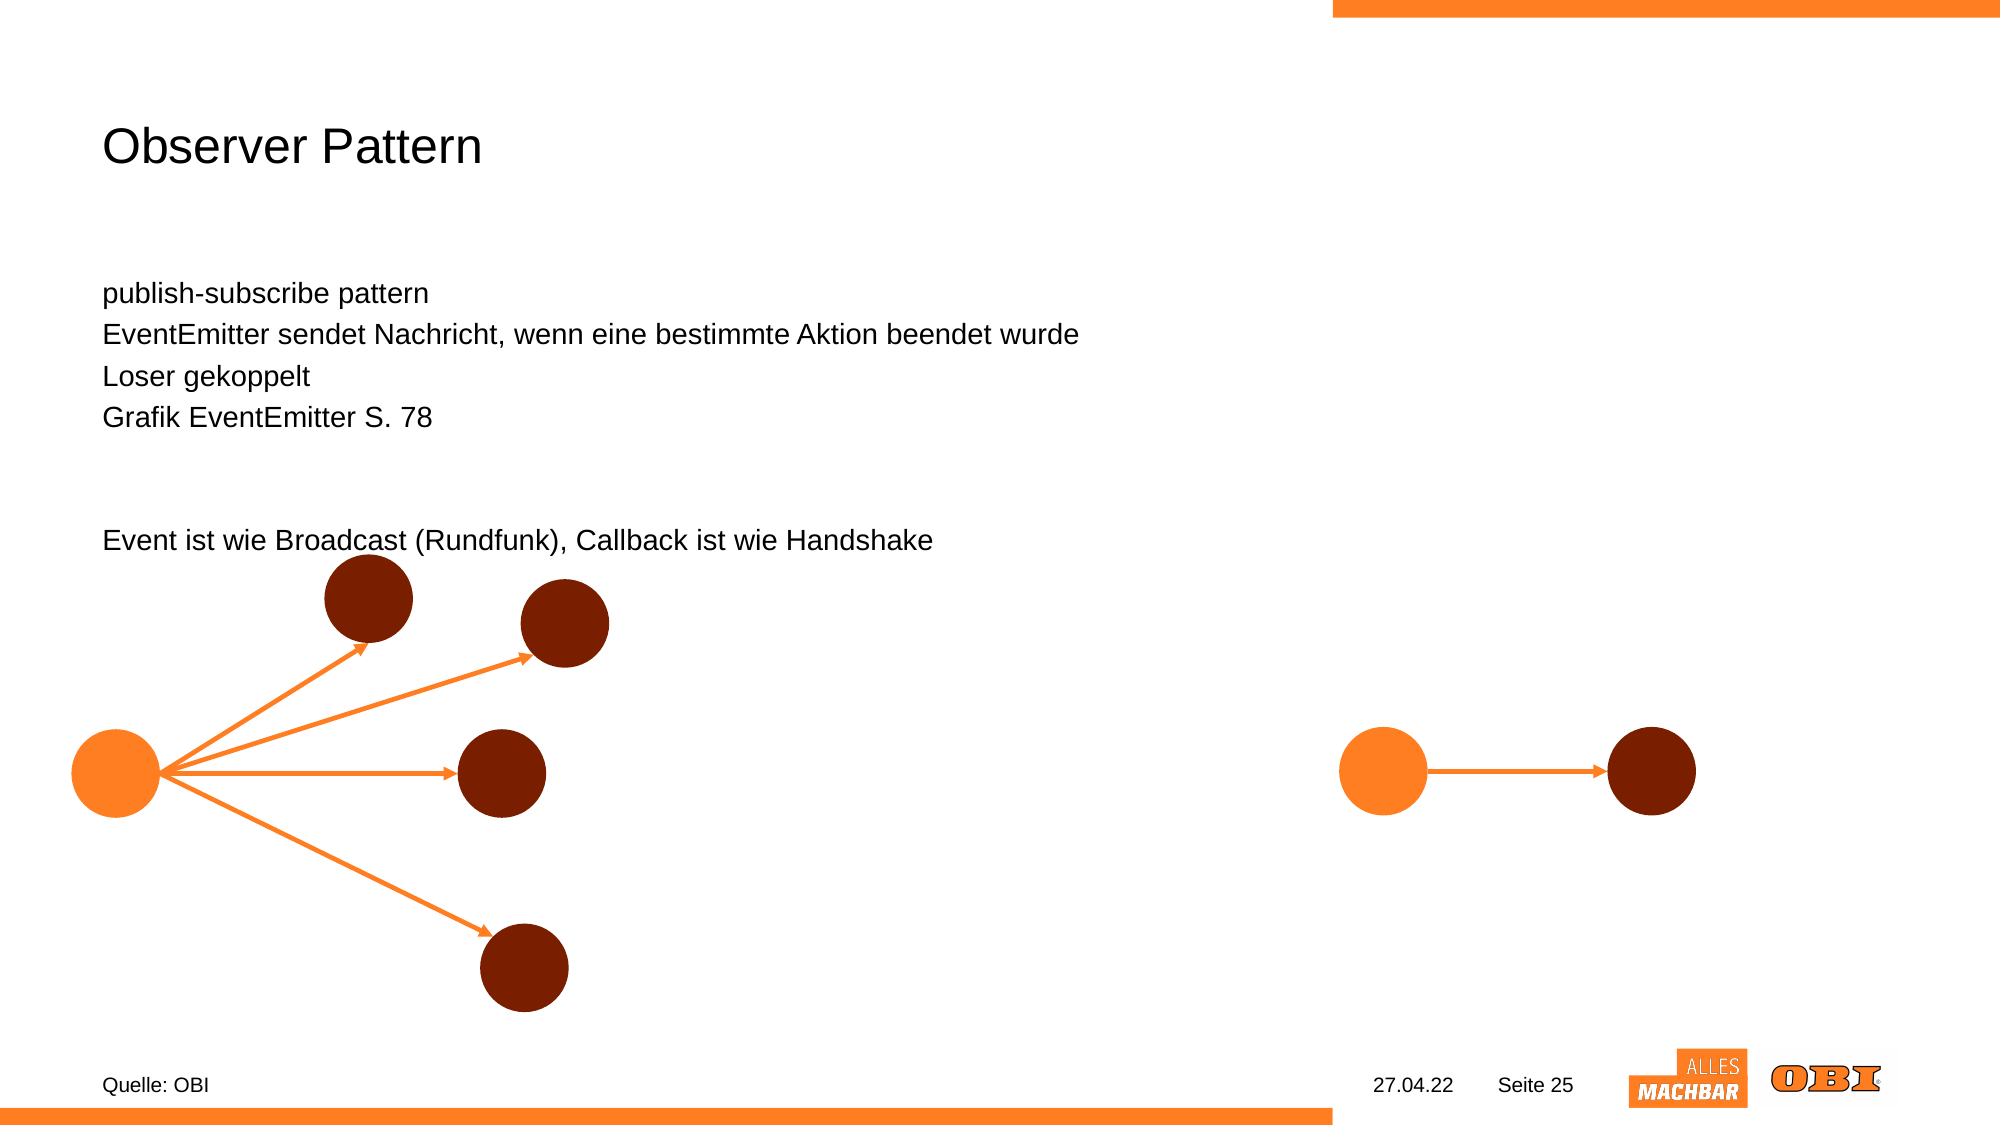

# Observer Pattern

publish-subscribe pattern
EventEmitter sendet Nachricht, wenn eine bestimmte Aktion beendet wurde
Loser gekoppelt
Grafik EventEmitter S. 78

Event ist wie Broadcast (Rundfunk), Callback ist wie Handshake

Quelle: OBI
27.04.22
Seite 25